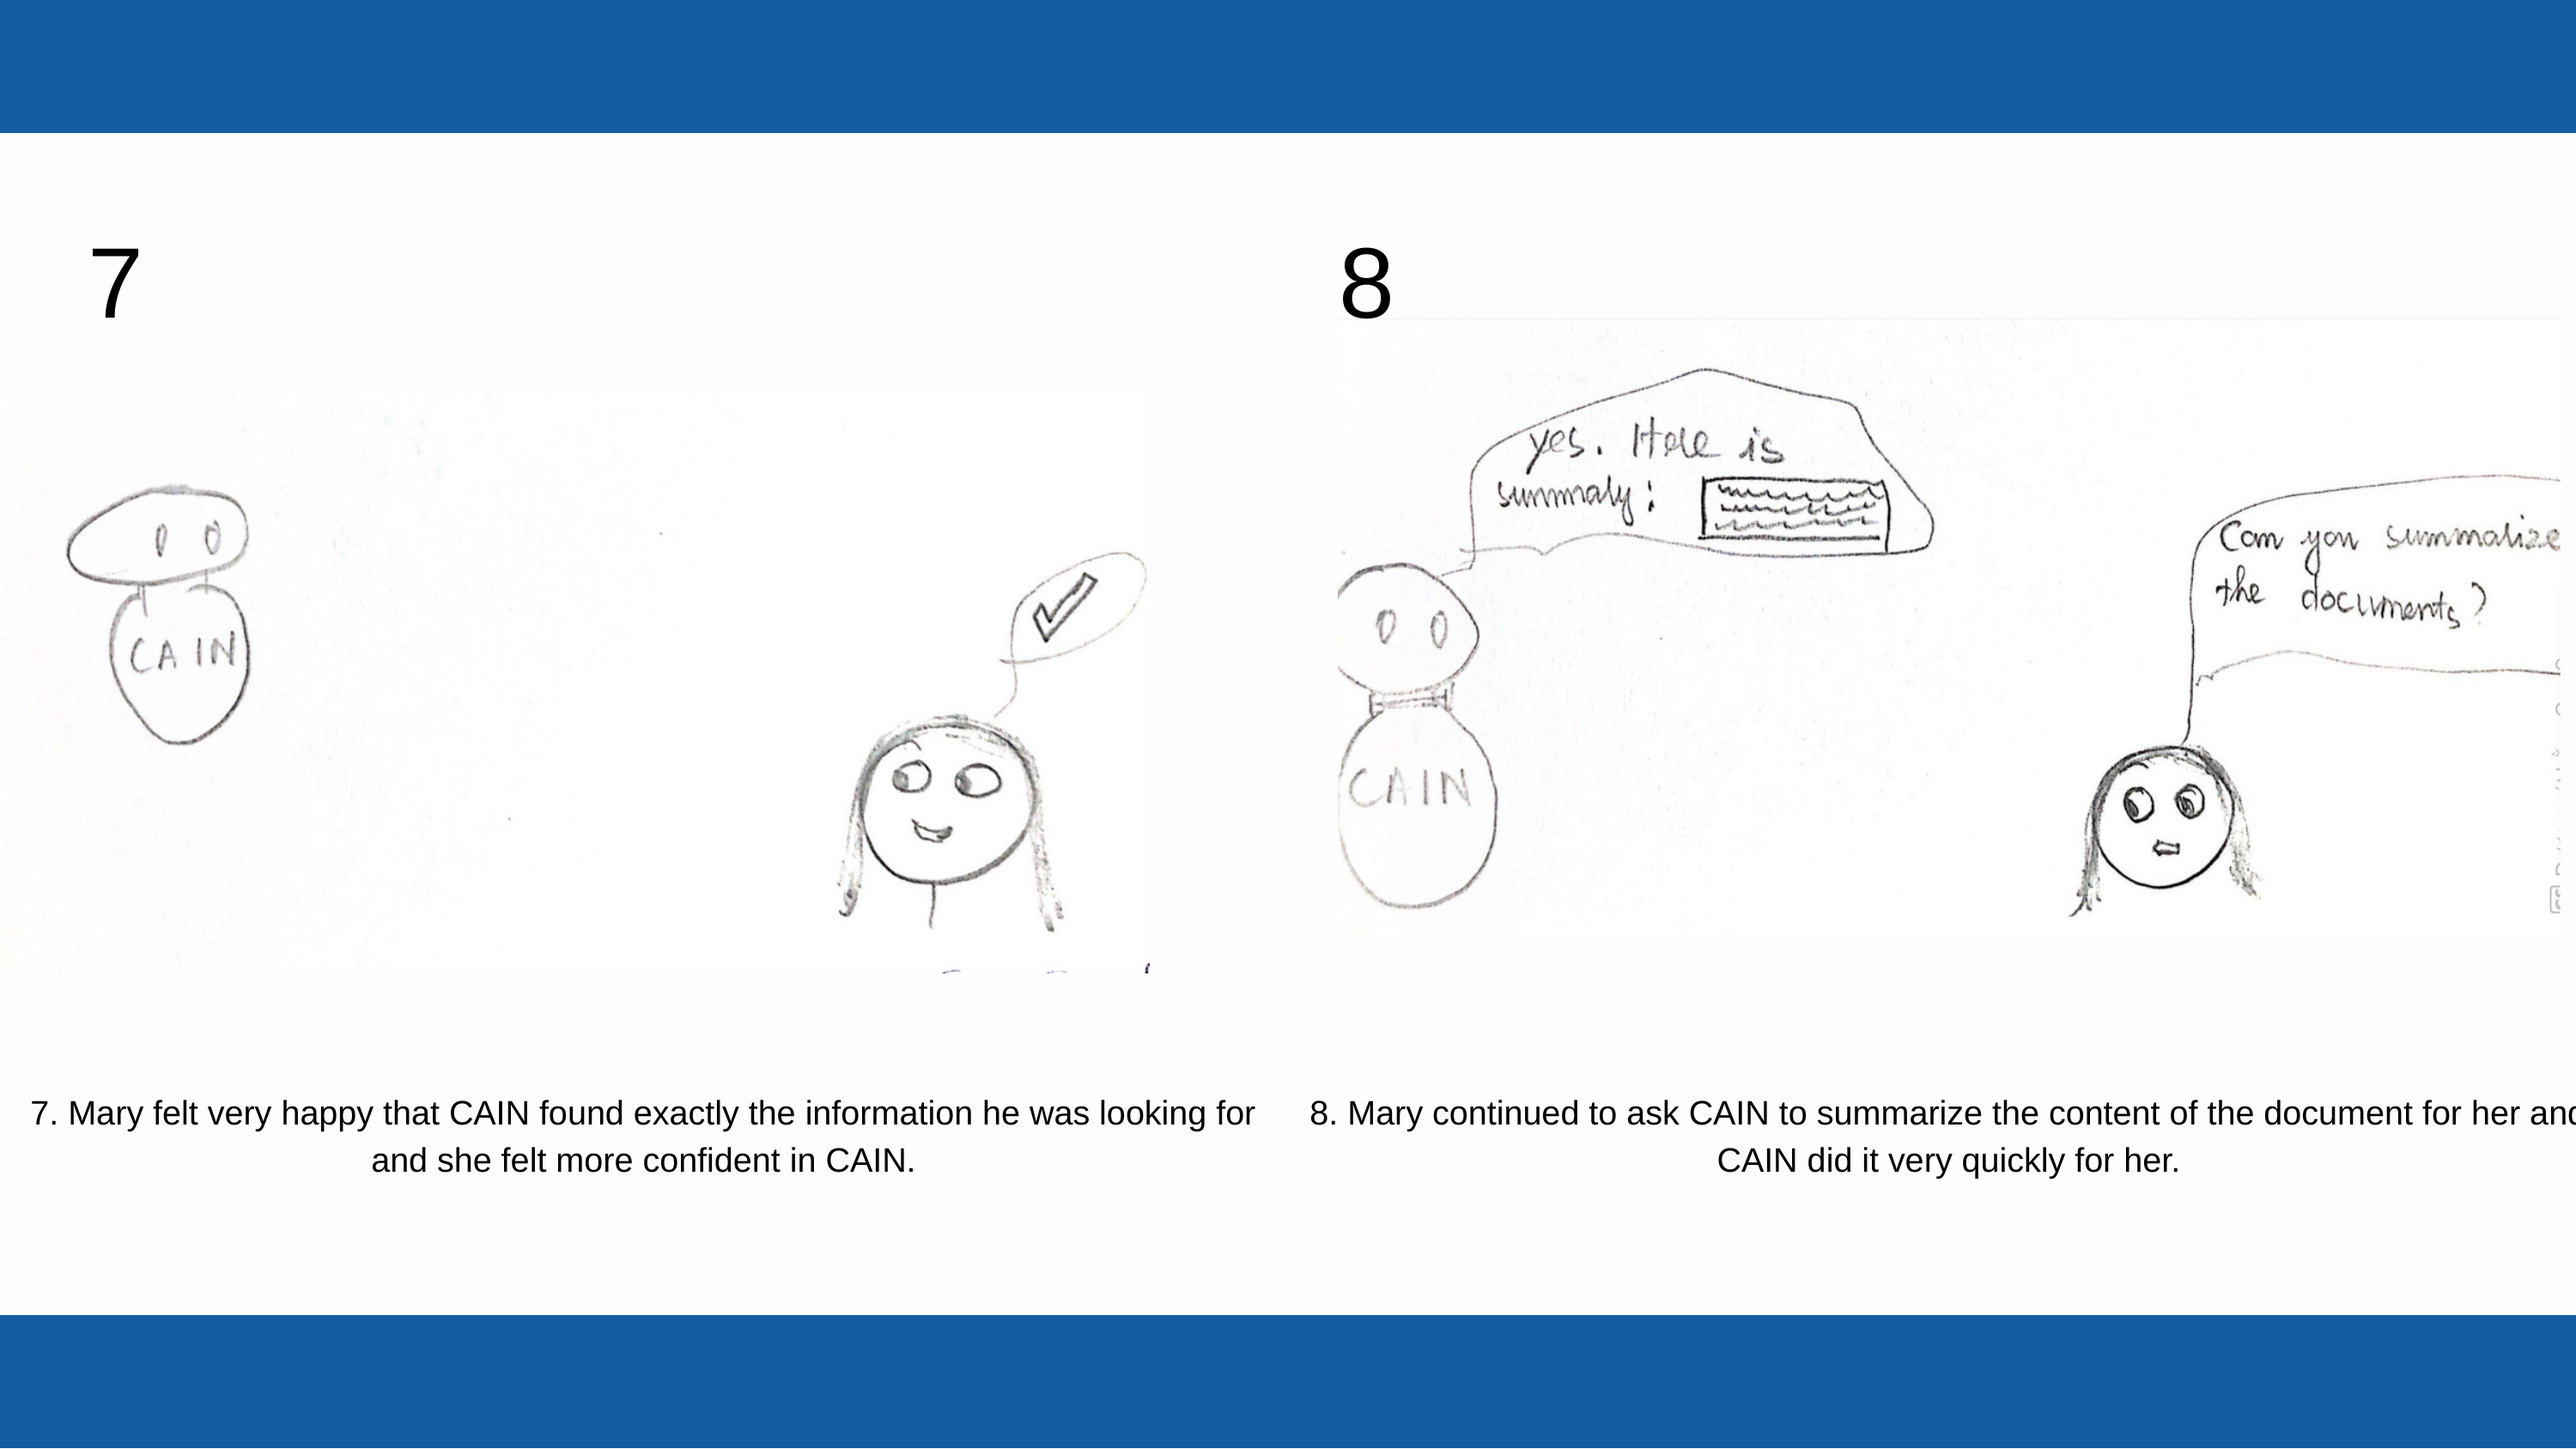

7
8

7. Mary felt very happy that CAIN found exactly the information he was looking for and she felt more confident in CAIN.

8. Mary continued to ask CAIN to summarize the content of the document for her and CAIN did it very quickly for her.